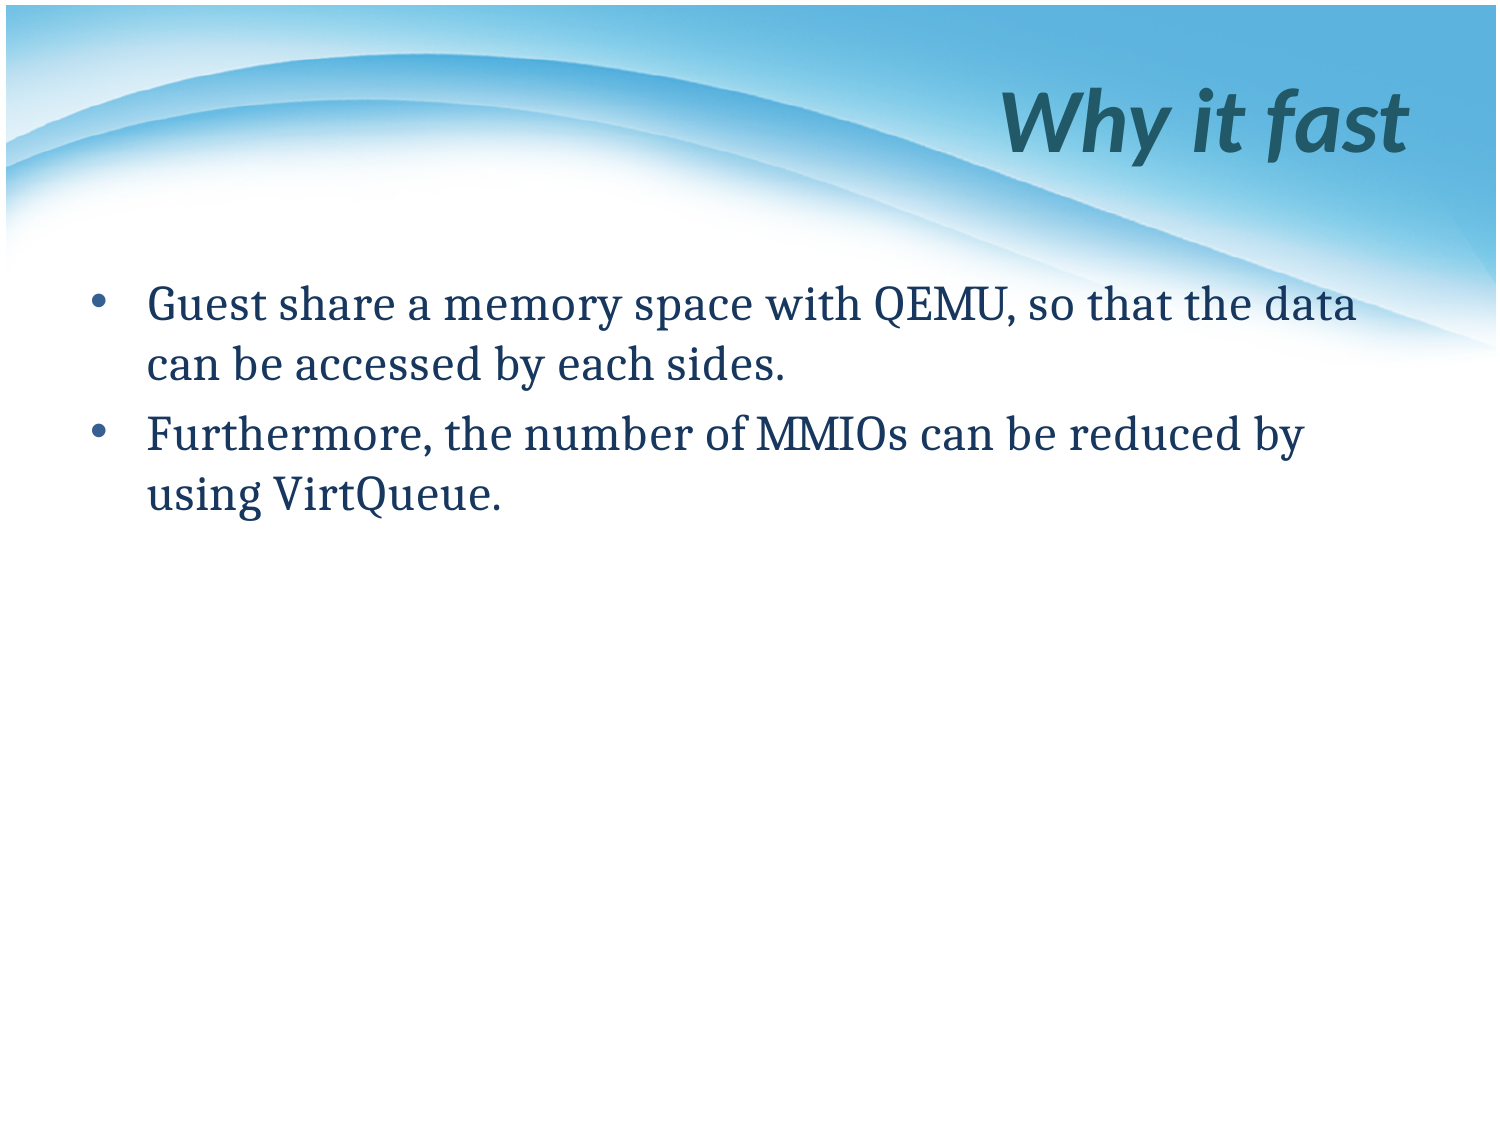

# Why it fast
Guest share a memory space with QEMU, so that the data can be accessed by each sides.
Furthermore, the number of MMIOs can be reduced by using VirtQueue.